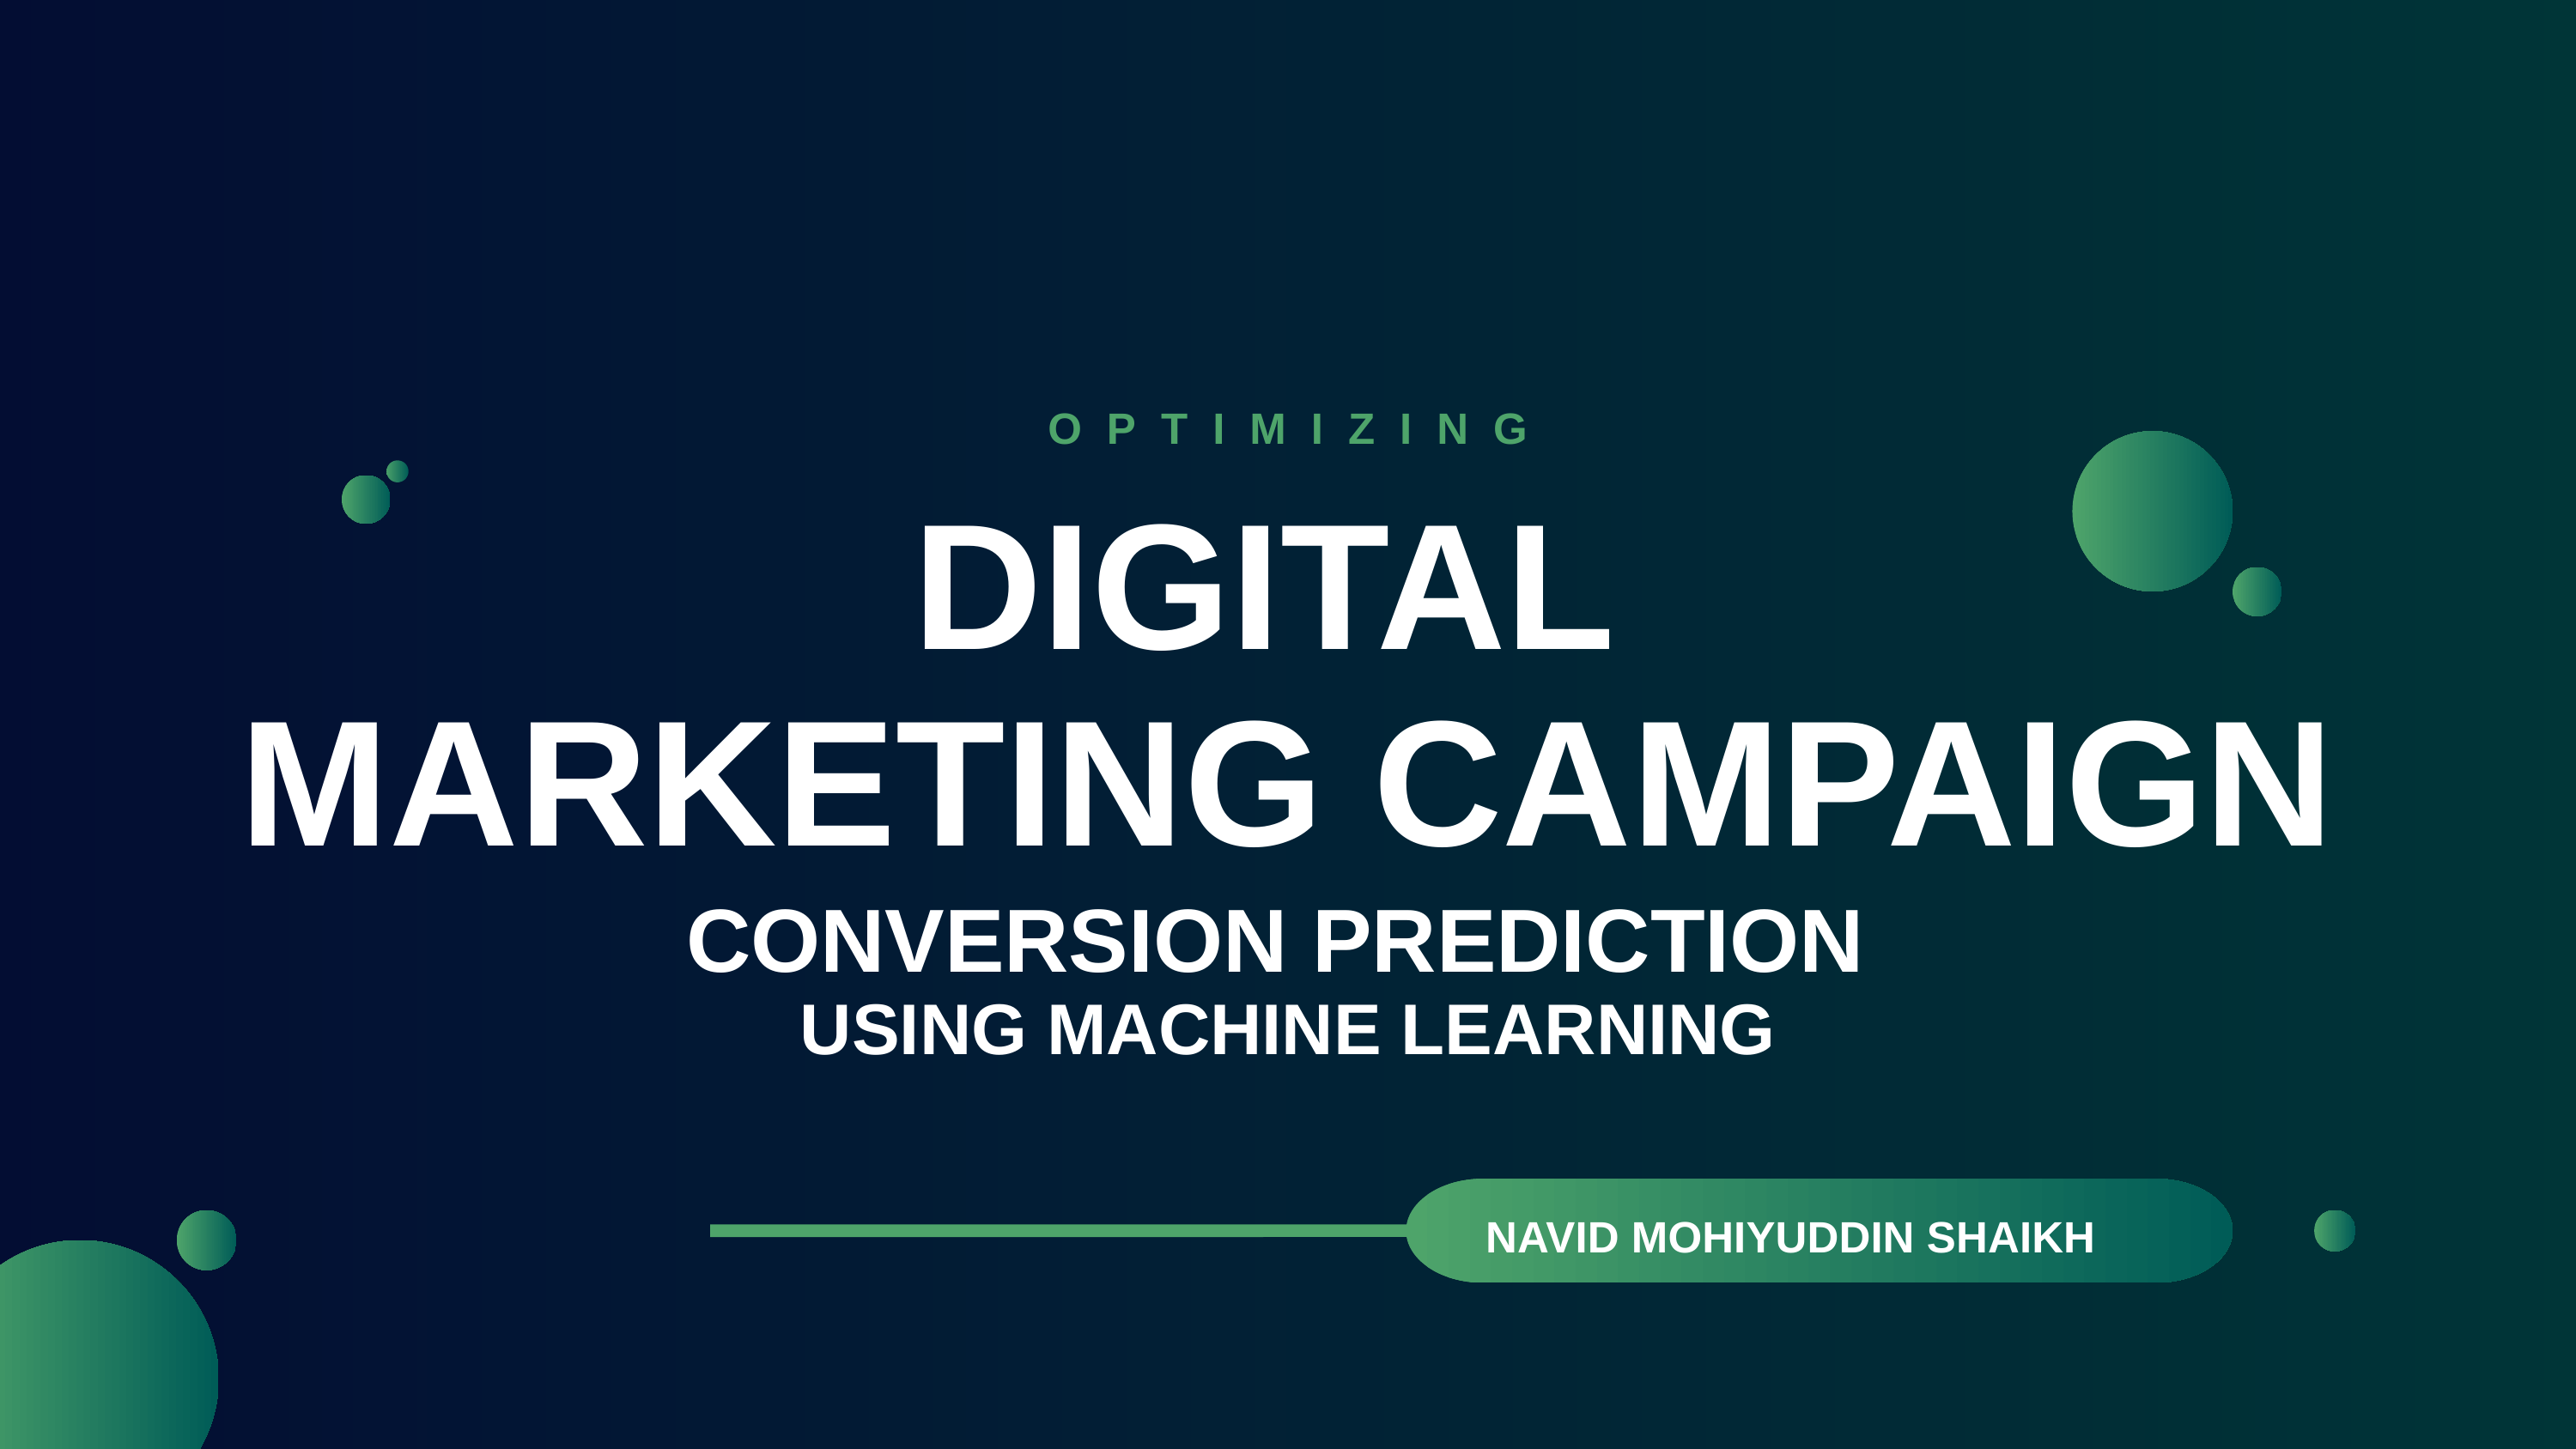

OPTIMIZING

DIGITAL
MARKETING CAMPAIGN

CONVERSION PREDICTION
USING MACHINE LEARNING

NAVID MOHIYUDDIN SHAIKH